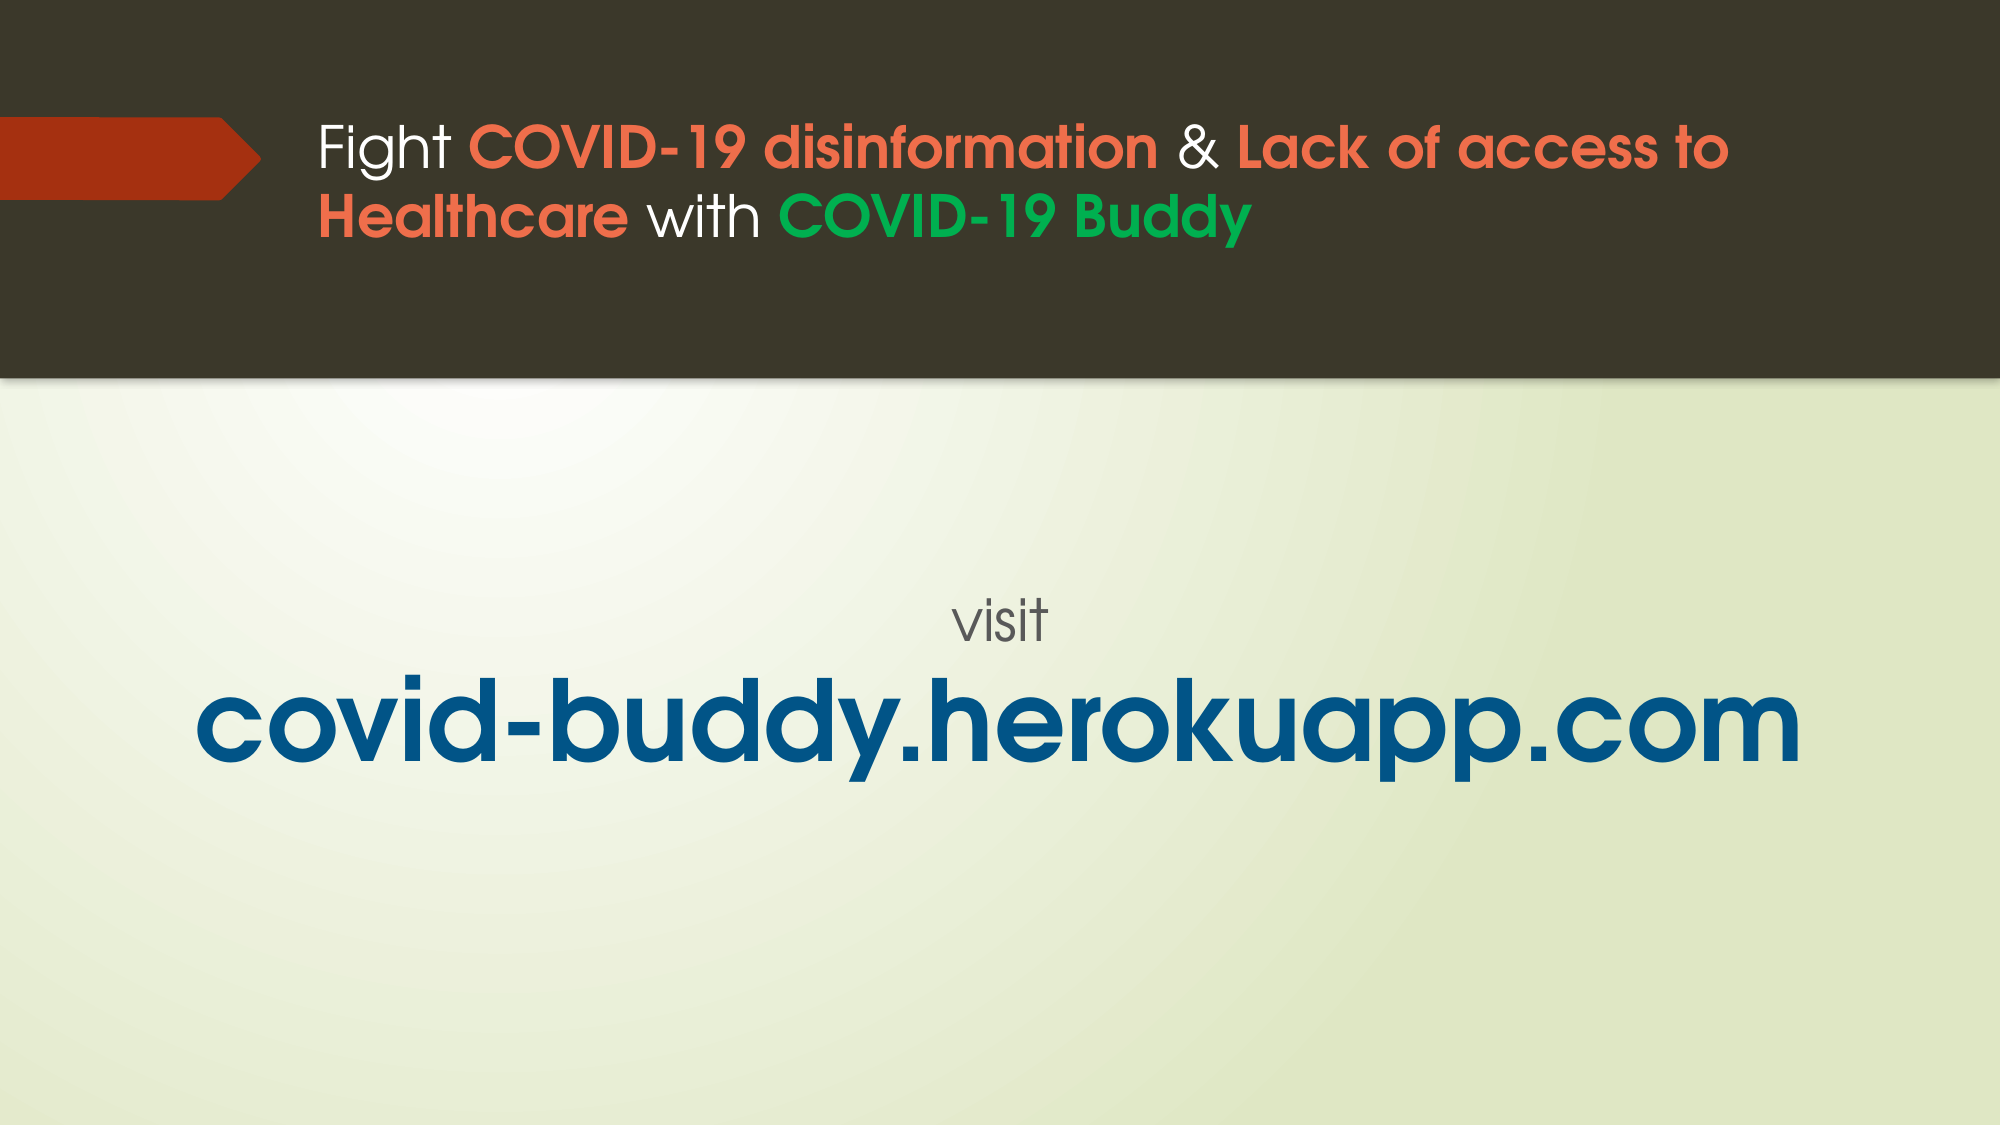

# Fight COVID-19 disinformation & Lack of access to Healthcare with COVID-19 Buddy

visit
covid-buddy.herokuapp.com